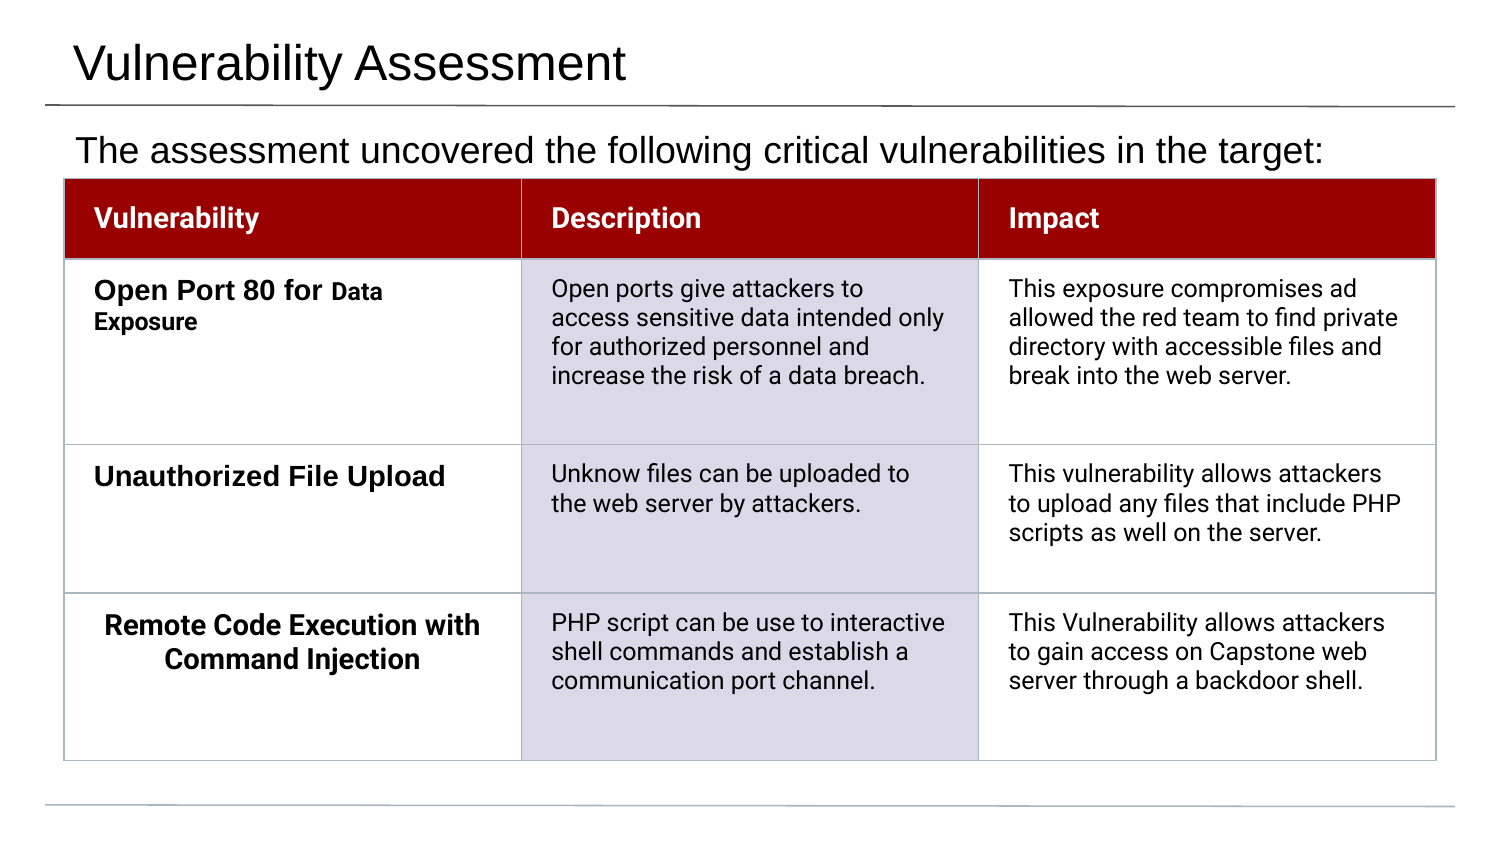

# Vulnerability Assessment
The assessment uncovered the following critical vulnerabilities in the target:
| Vulnerability | Description | Impact |
| --- | --- | --- |
| Open Port 80 for Data Exposure | Open ports give attackers to access sensitive data intended only for authorized personnel and increase the risk of a data breach. | This exposure compromises ad allowed the red team to find private directory with accessible files and break into the web server. |
| Unauthorized File Upload | Unknow files can be uploaded to the web server by attackers. | This vulnerability allows attackers to upload any files that include PHP scripts as well on the server. |
| Remote Code Execution with Command Injection | PHP script can be use to interactive shell commands and establish a communication port channel. | This Vulnerability allows attackers to gain access on Capstone web server through a backdoor shell. |